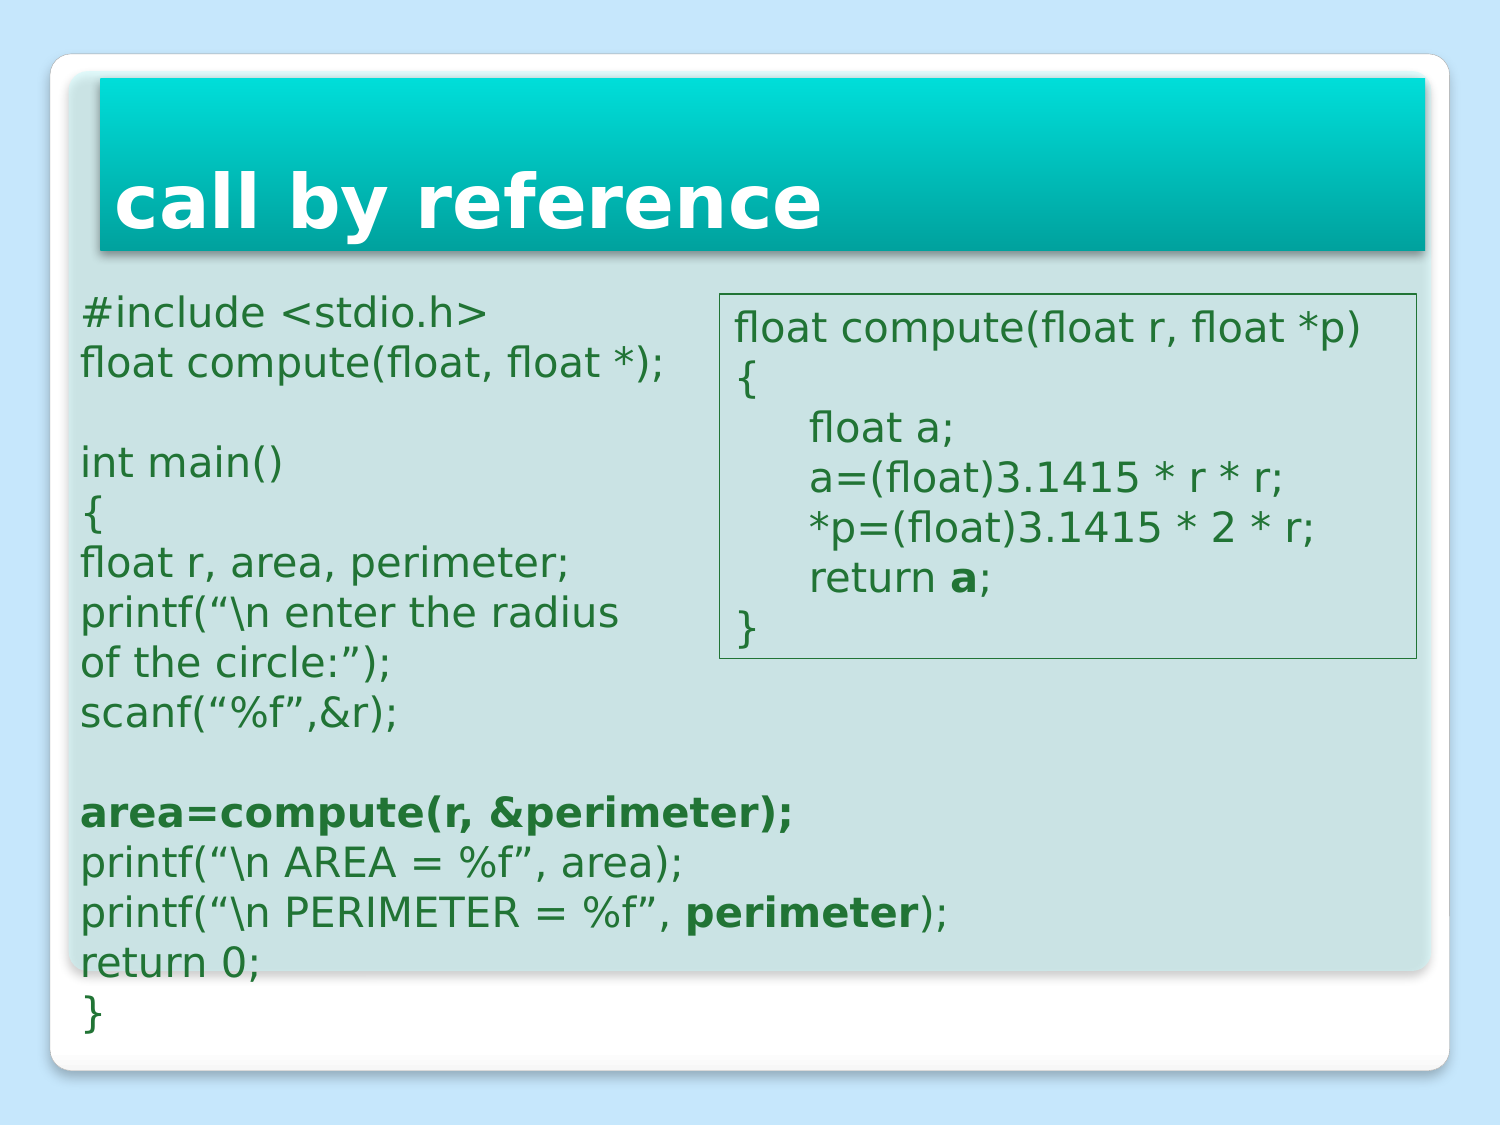

# call by reference
#include <stdio.h>
float compute(float, float *);

int main()
{
float r, area, perimeter;
printf(“\n enter the radius
of the circle:”);
scanf(“%f”,&r);

area=compute(r, &perimeter);
printf(“\n AREA = %f”, area);
printf(“\n PERIMETER = %f”, perimeter);
return 0;
}

float compute(float r, float *p)
{
float a;
a=(float)3.1415 * r * r;
*p=(float)3.1415 * 2 * r;
return a;
}